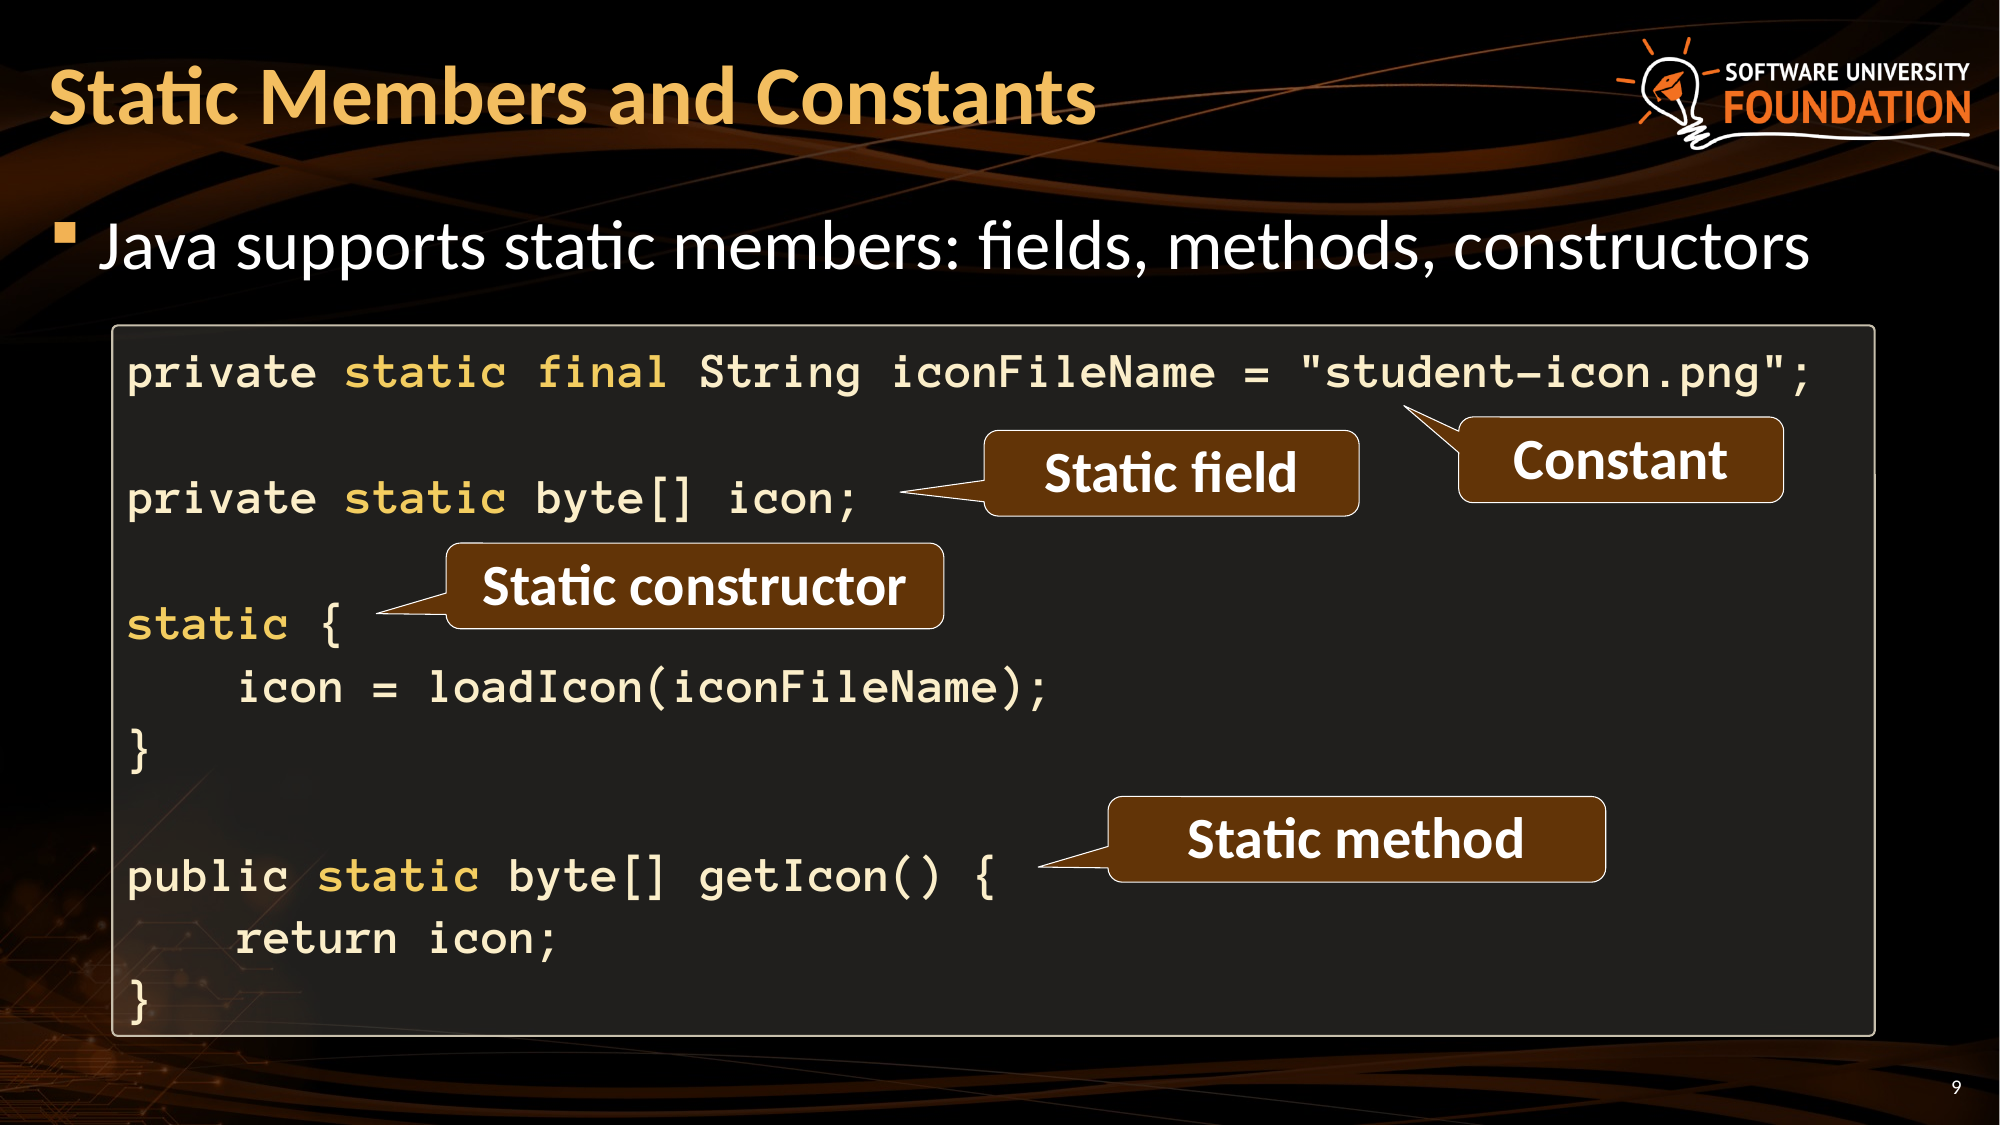

# Static Members and Constants
Java supports static members: fields, methods, constructors

private static final String iconFileName = "student-icon.png";

private static byte[] icon;

static {
    icon = loadIcon(iconFileName);
}

public static byte[] getIcon() {
    return icon;
}
Constant
Static field
Static constructor
Static method
9